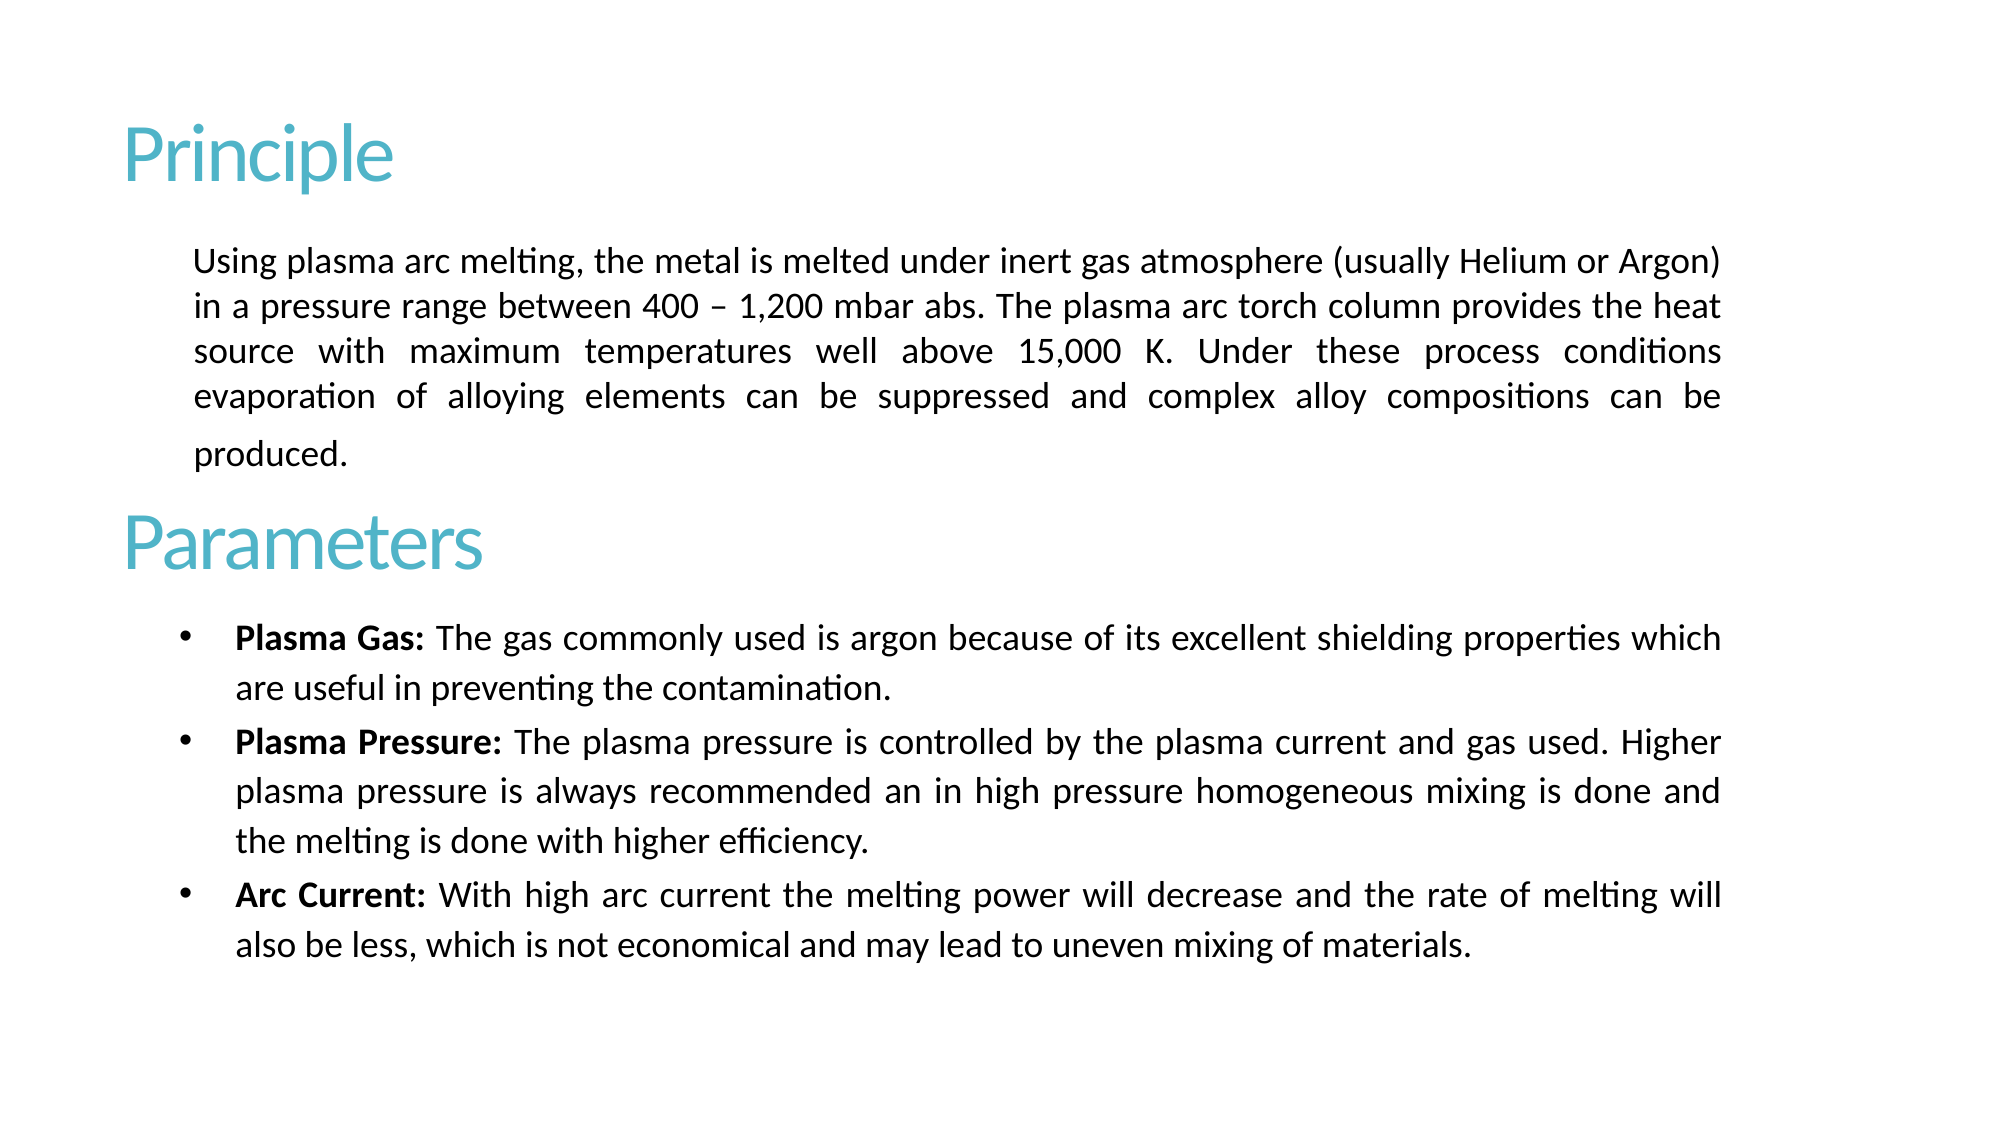

# Principle
Using plasma arc melting, the metal is melted under inert gas atmosphere (usually Helium or Argon) in a pressure range between 400 – 1,200 mbar abs. The plasma arc torch column provides the heat source with maximum temperatures well above 15,000 K. Under these process conditions evaporation of alloying elements can be suppressed and complex alloy compositions can be produced.
Parameters
Plasma Gas: The gas commonly used is argon because of its excellent shielding properties which are useful in preventing the contamination.
Plasma Pressure: The plasma pressure is controlled by the plasma current and gas used. Higher plasma pressure is always recommended an in high pressure homogeneous mixing is done and the melting is done with higher efficiency.
Arc Current: With high arc current the melting power will decrease and the rate of melting will also be less, which is not economical and may lead to uneven mixing of materials.